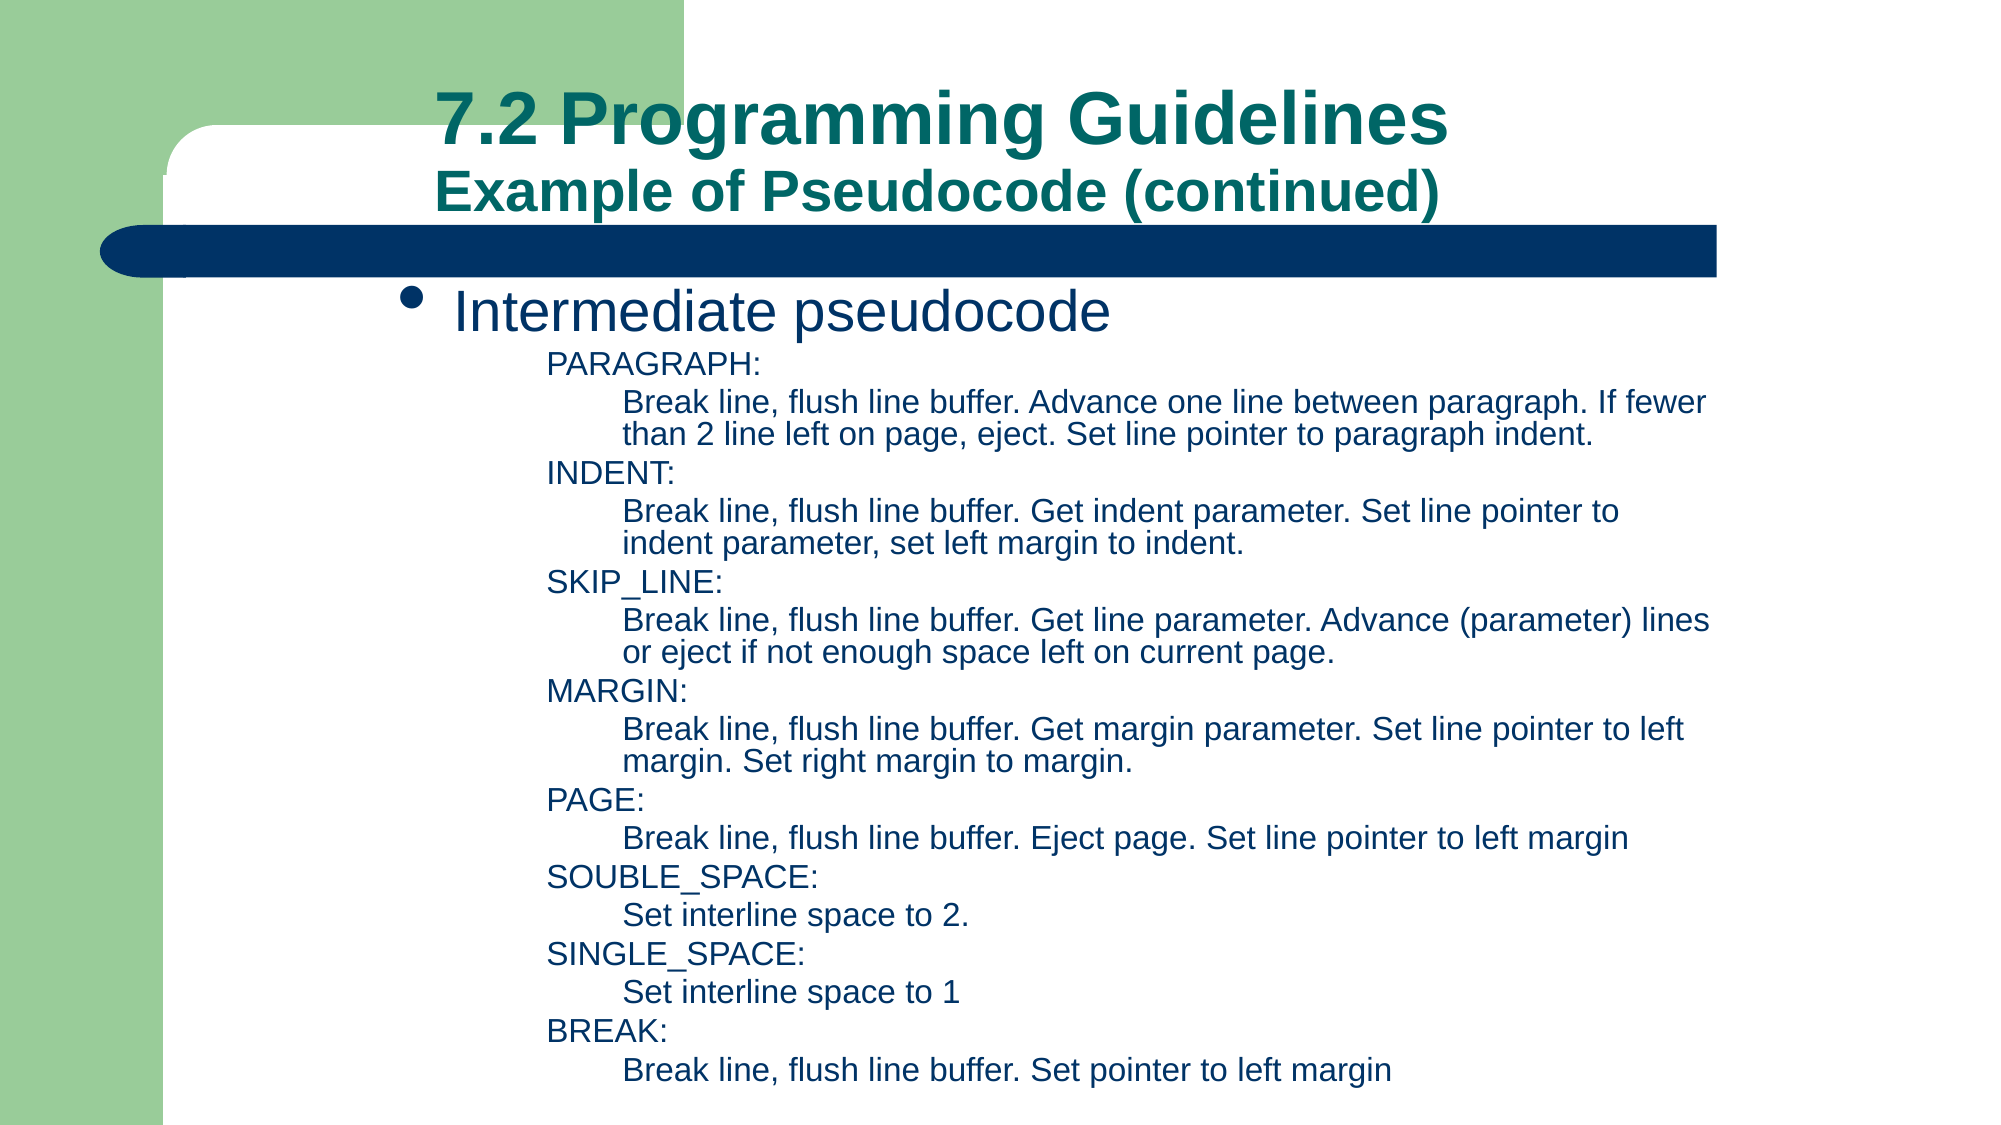

# 7.2 Programming Guidelines Example of Pseudocode (continued)
Intermediate pseudocode
PARAGRAPH:
Break line, flush line buffer. Advance one line between paragraph. If fewer than 2 line left on page, eject. Set line pointer to paragraph indent.
INDENT:
Break line, flush line buffer. Get indent parameter. Set line pointer to indent parameter, set left margin to indent.
SKIP_LINE:
Break line, flush line buffer. Get line parameter. Advance (parameter) lines or eject if not enough space left on current page.
MARGIN:
Break line, flush line buffer. Get margin parameter. Set line pointer to left margin. Set right margin to margin.
PAGE:
Break line, flush line buffer. Eject page. Set line pointer to left margin
SOUBLE_SPACE:
Set interline space to 2.
SINGLE_SPACE:
Set interline space to 1
BREAK:
Break line, flush line buffer. Set pointer to left margin